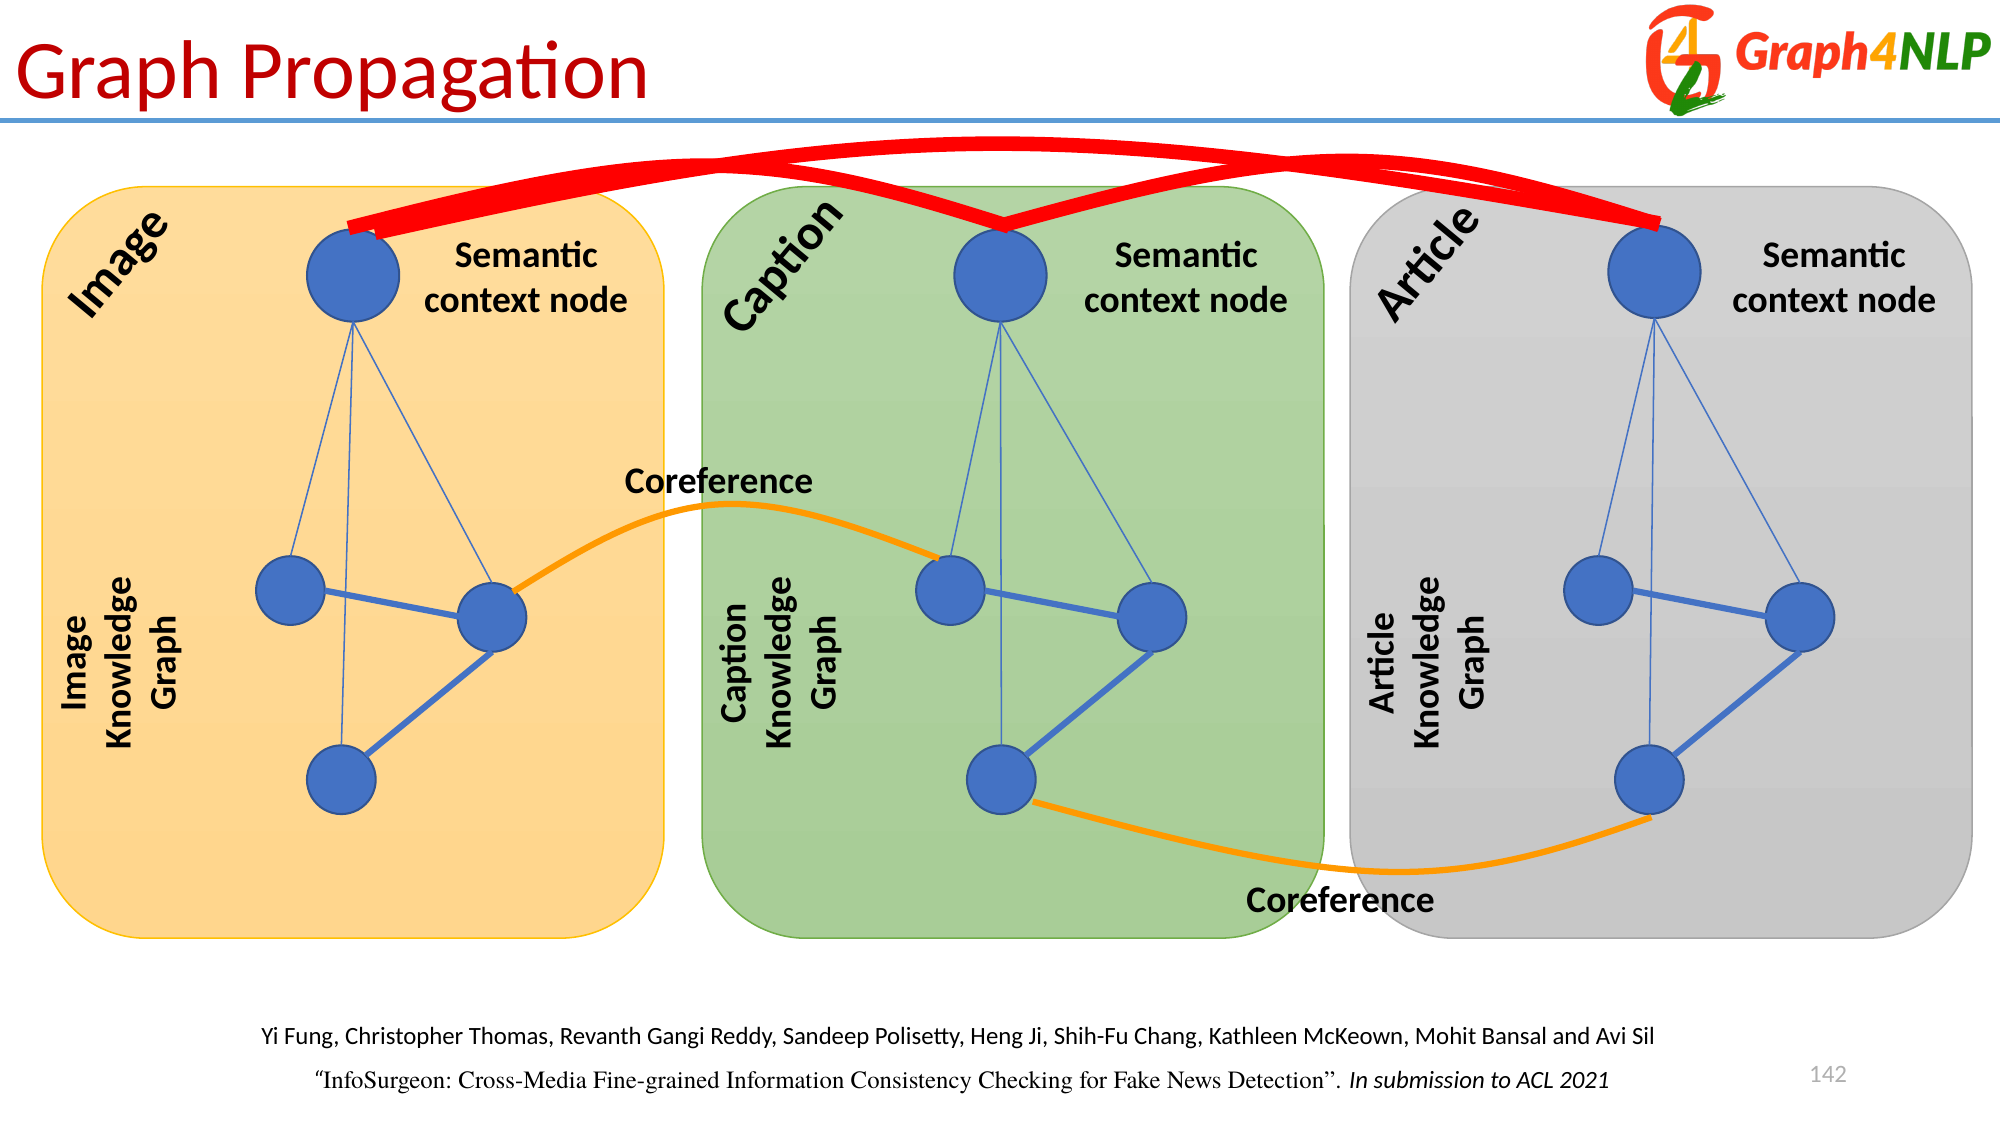

# Graph Propagation

Article
Image
Semantic context node
Semantic context node
Semantic context node
Caption

Coreference

Article Knowledge Graph
Image Knowledge Graph
Caption Knowledge Graph

Coreference
Yi Fung, Christopher Thomas, Revanth Gangi Reddy, Sandeep Polisetty, Heng Ji, Shih-Fu Chang, Kathleen McKeown, Mohit Bansal and Avi Sil
“InfoSurgeon: Cross-Media Fine-grained Information Consistency Checking for Fake News Detection”. In submission to ACL 2021
142